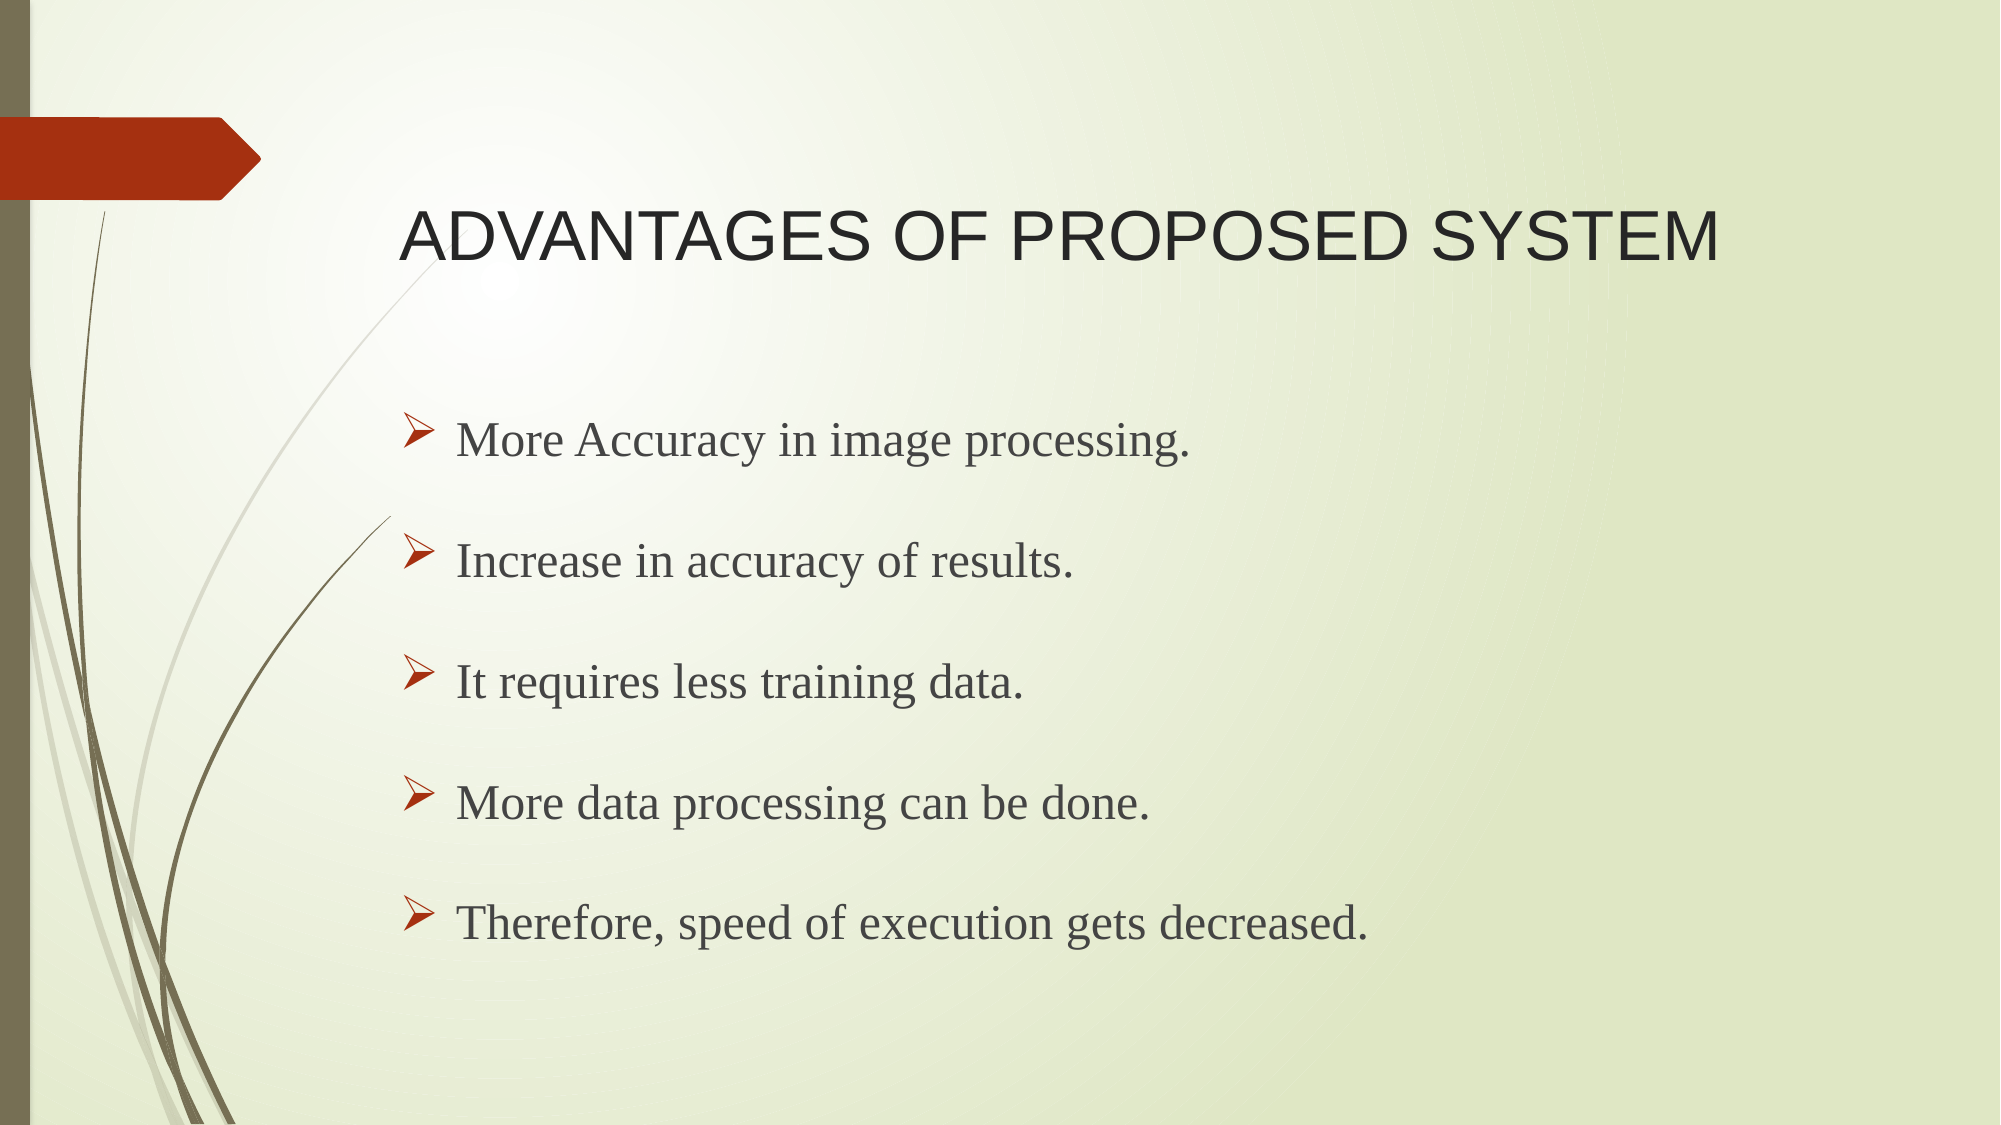

# ADVANTAGES OF PROPOSED SYSTEM
More Accuracy in image processing.
Increase in accuracy of results.
It requires less training data.
More data processing can be done.
Therefore, speed of execution gets decreased.